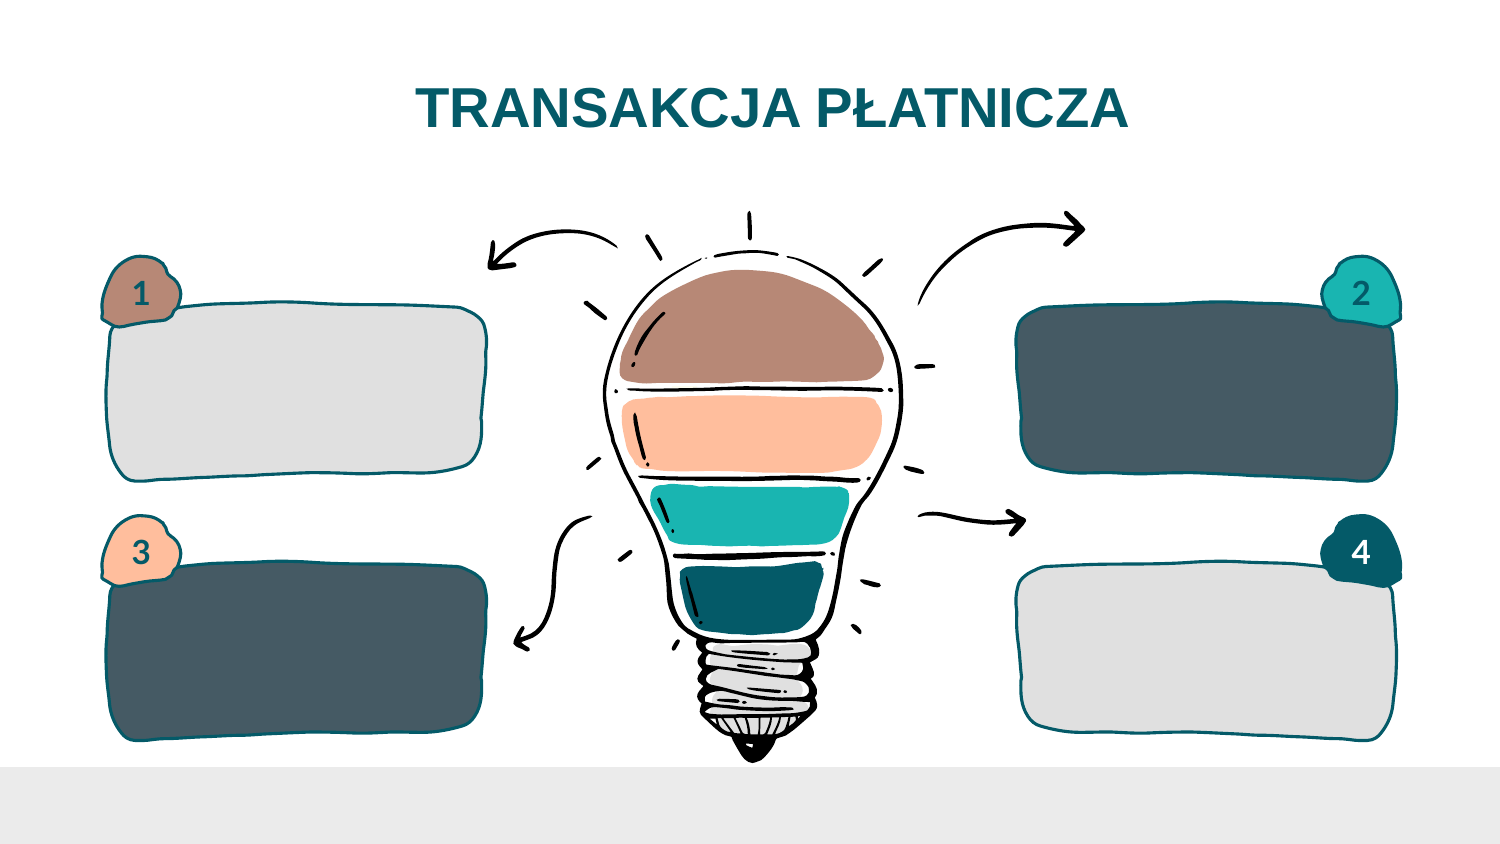

# TRANSAKCJA PŁATNICZA

1

2

3

4